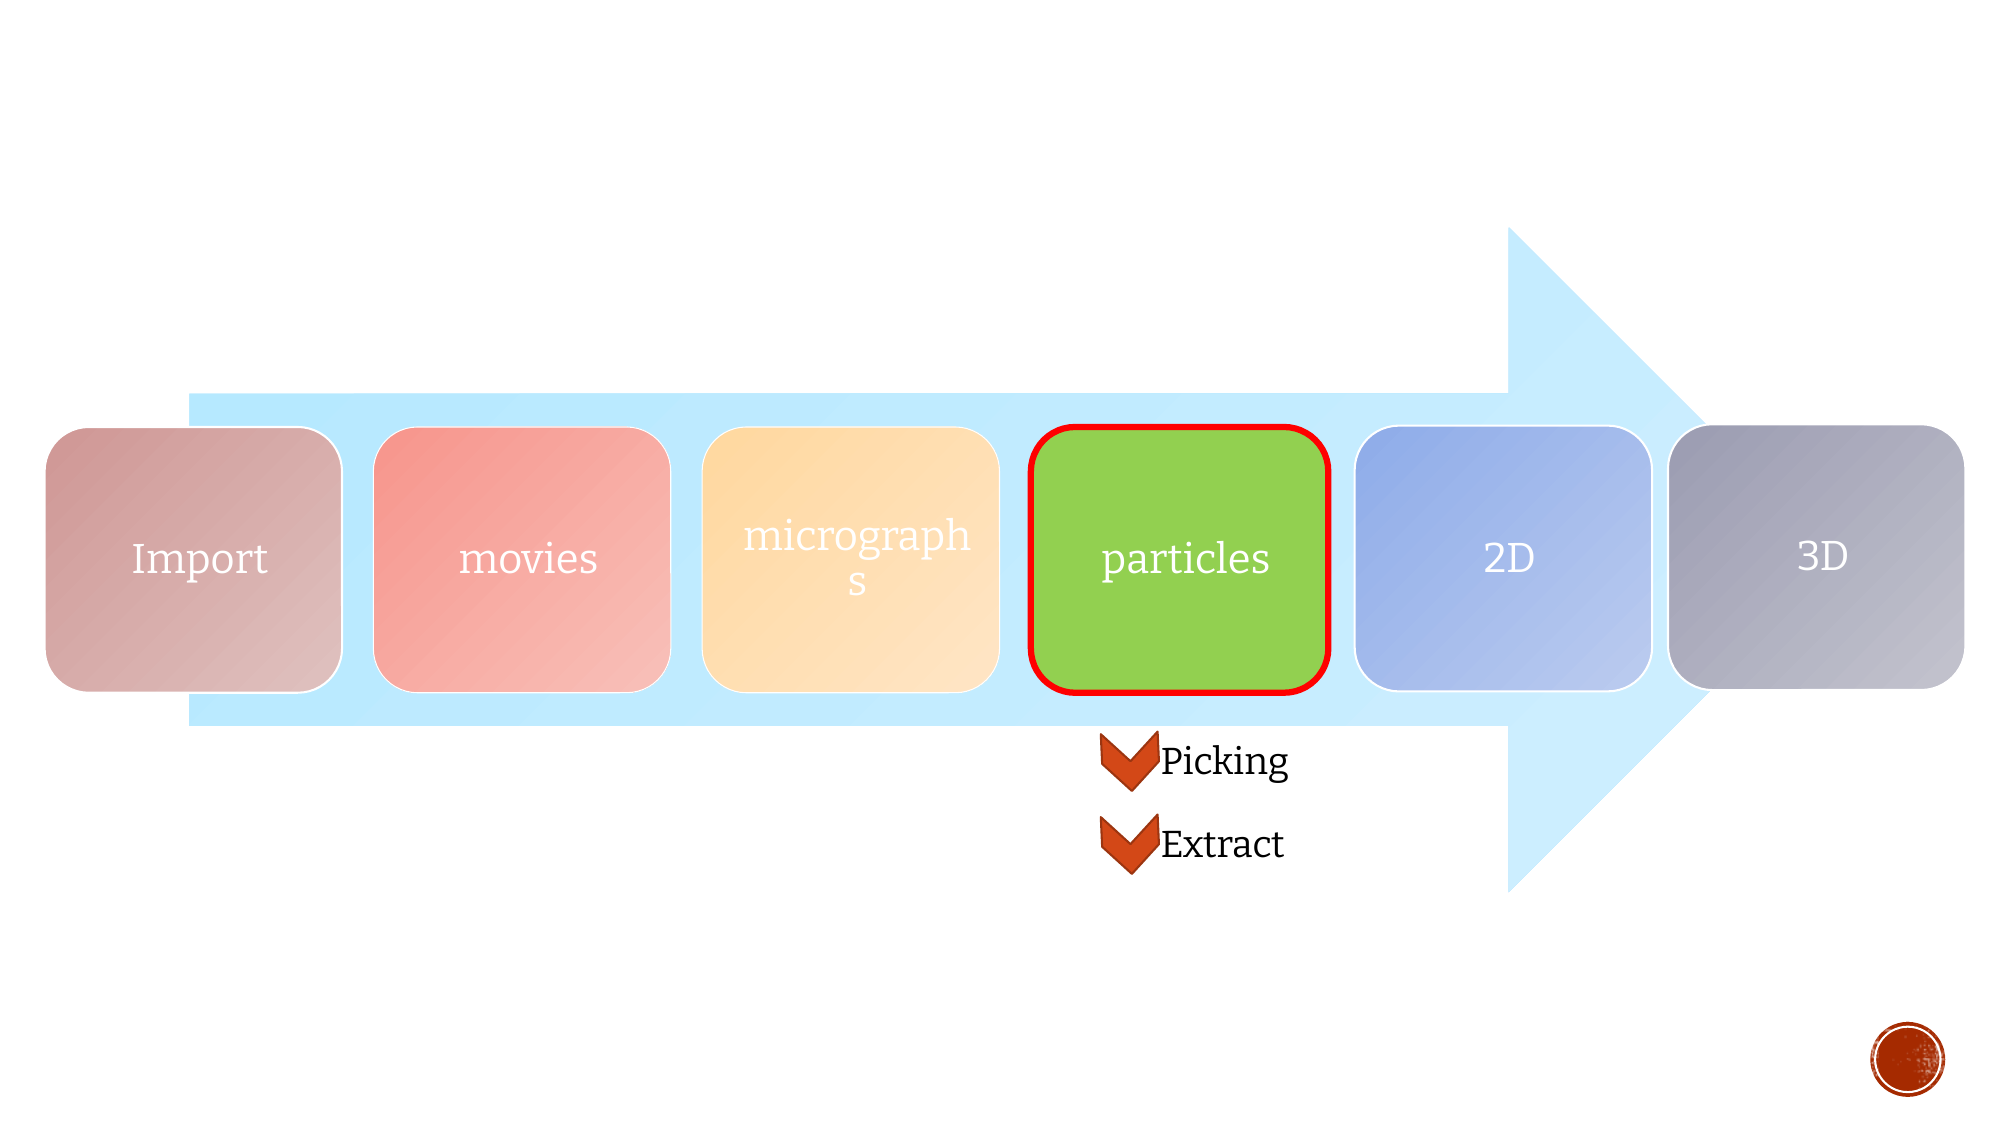

Import
movies
micrographs
particles
3D
2D
      Picking

      Extract